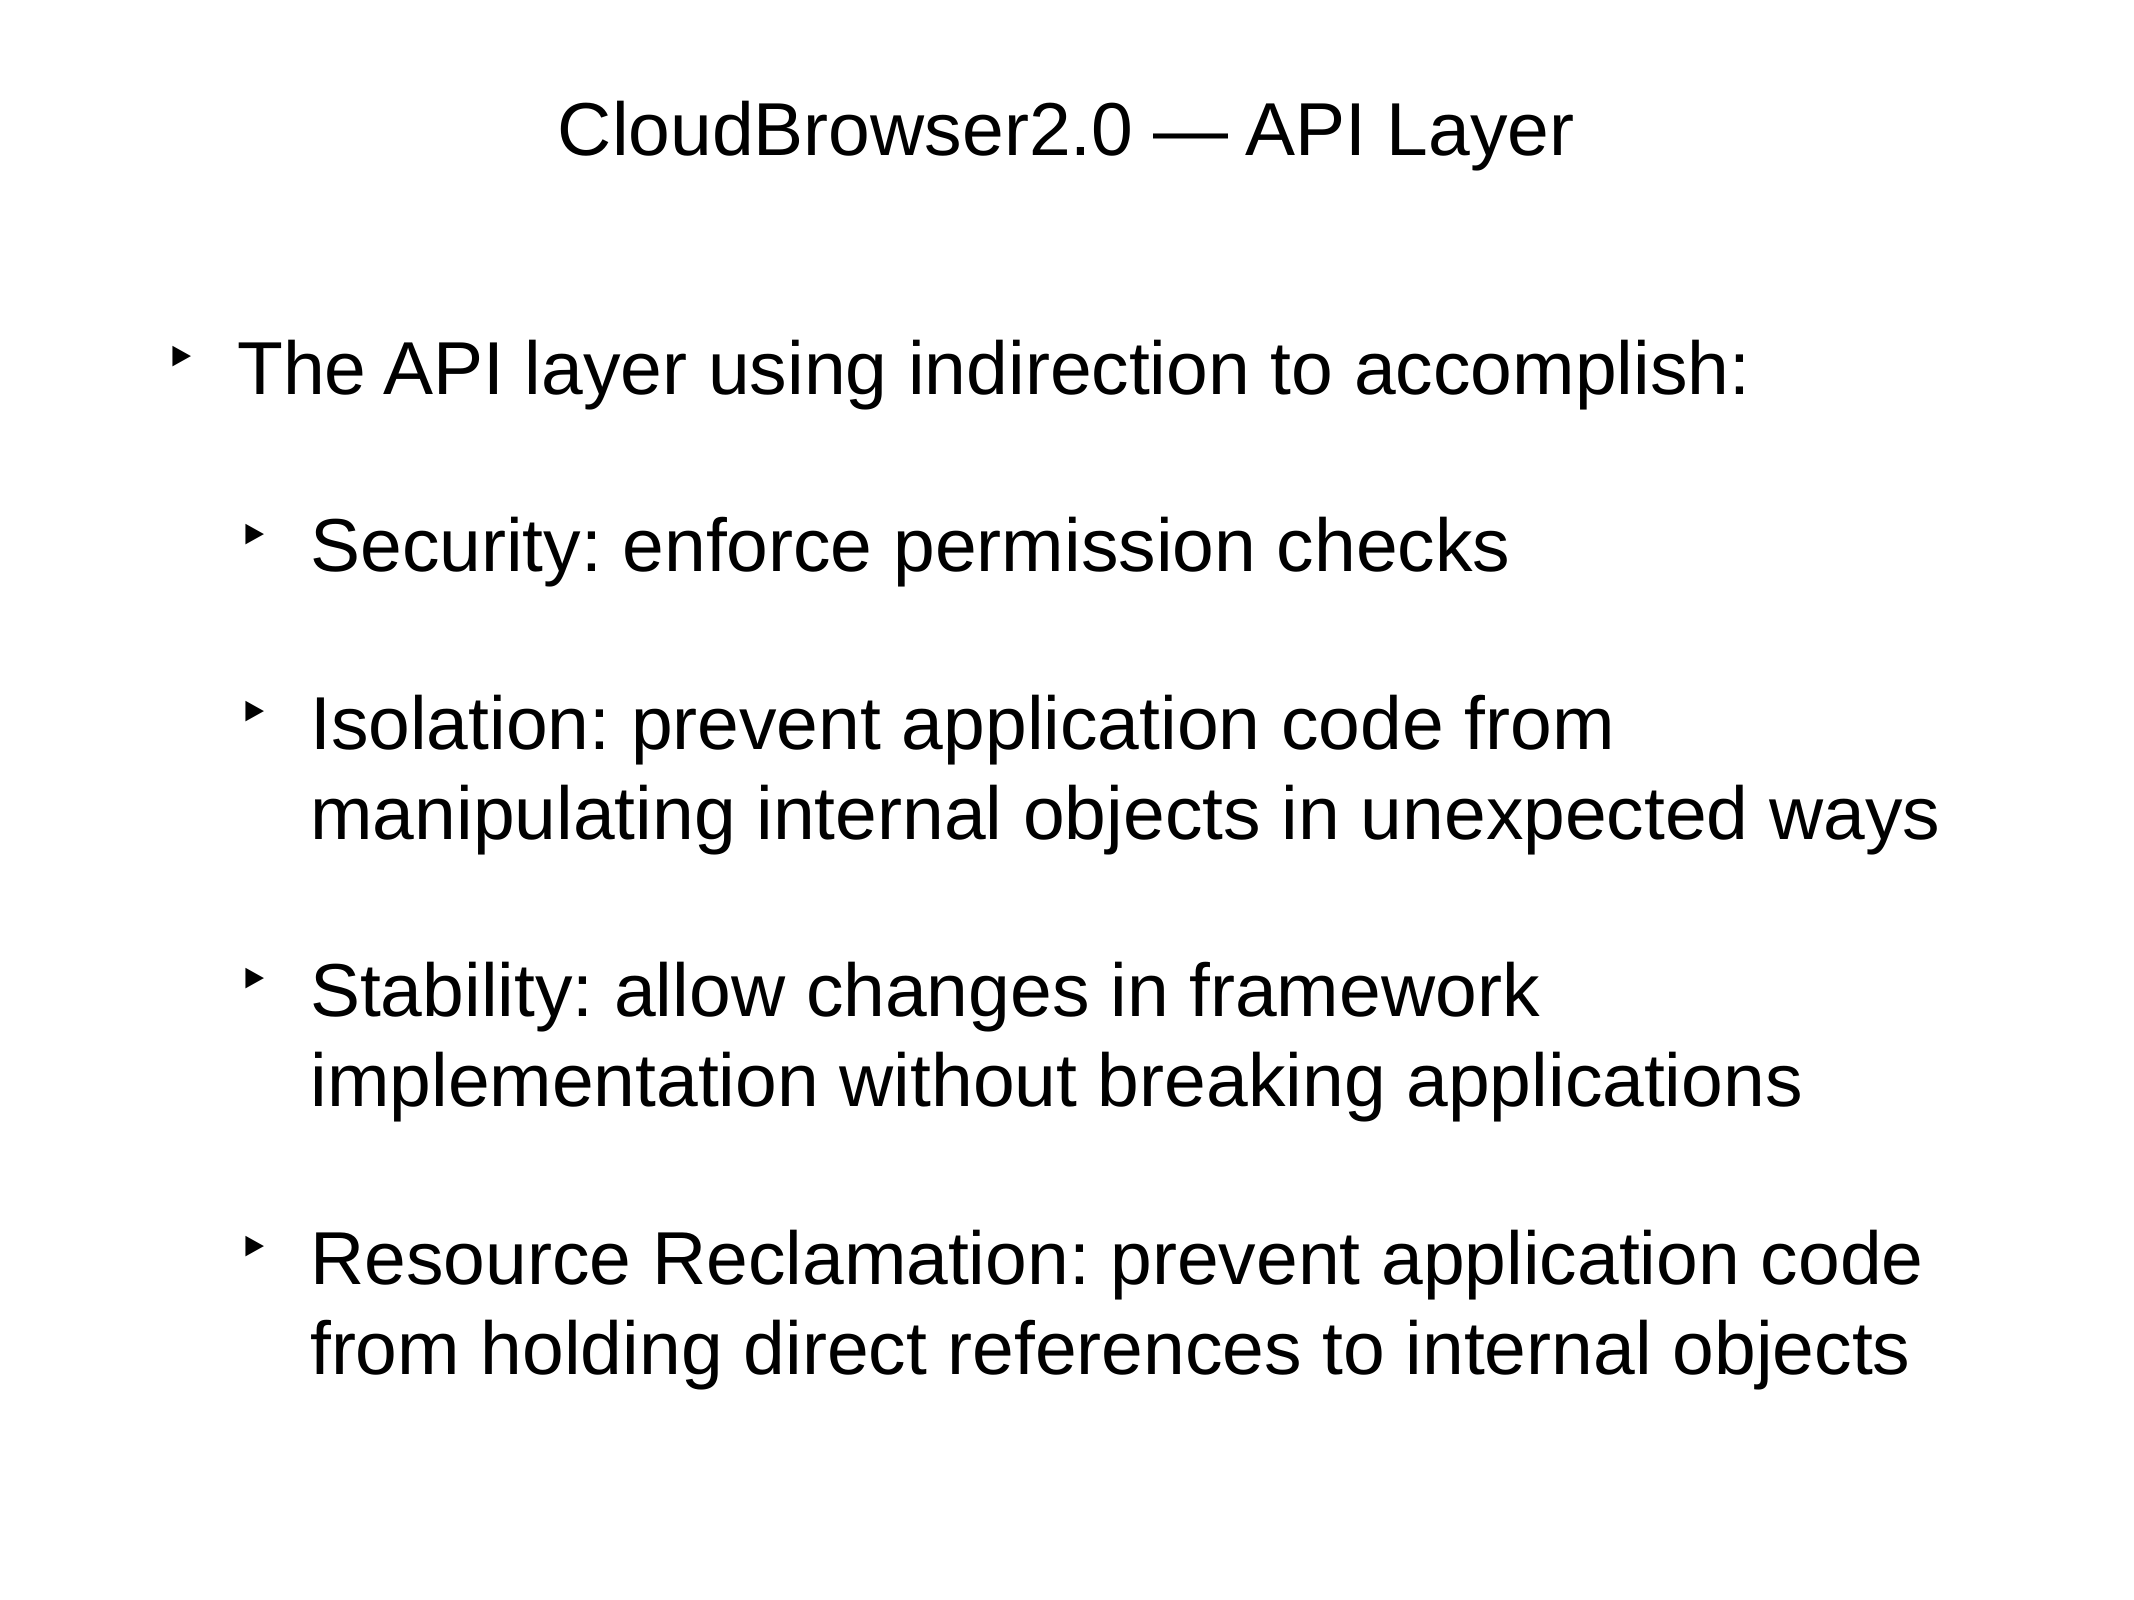

# CloudBrowser2.0 — API Layer
The API layer using indirection to accomplish:
Security: enforce permission checks
Isolation: prevent application code from manipulating internal objects in unexpected ways
Stability: allow changes in framework implementation without breaking applications
Resource Reclamation: prevent application code from holding direct references to internal objects
23